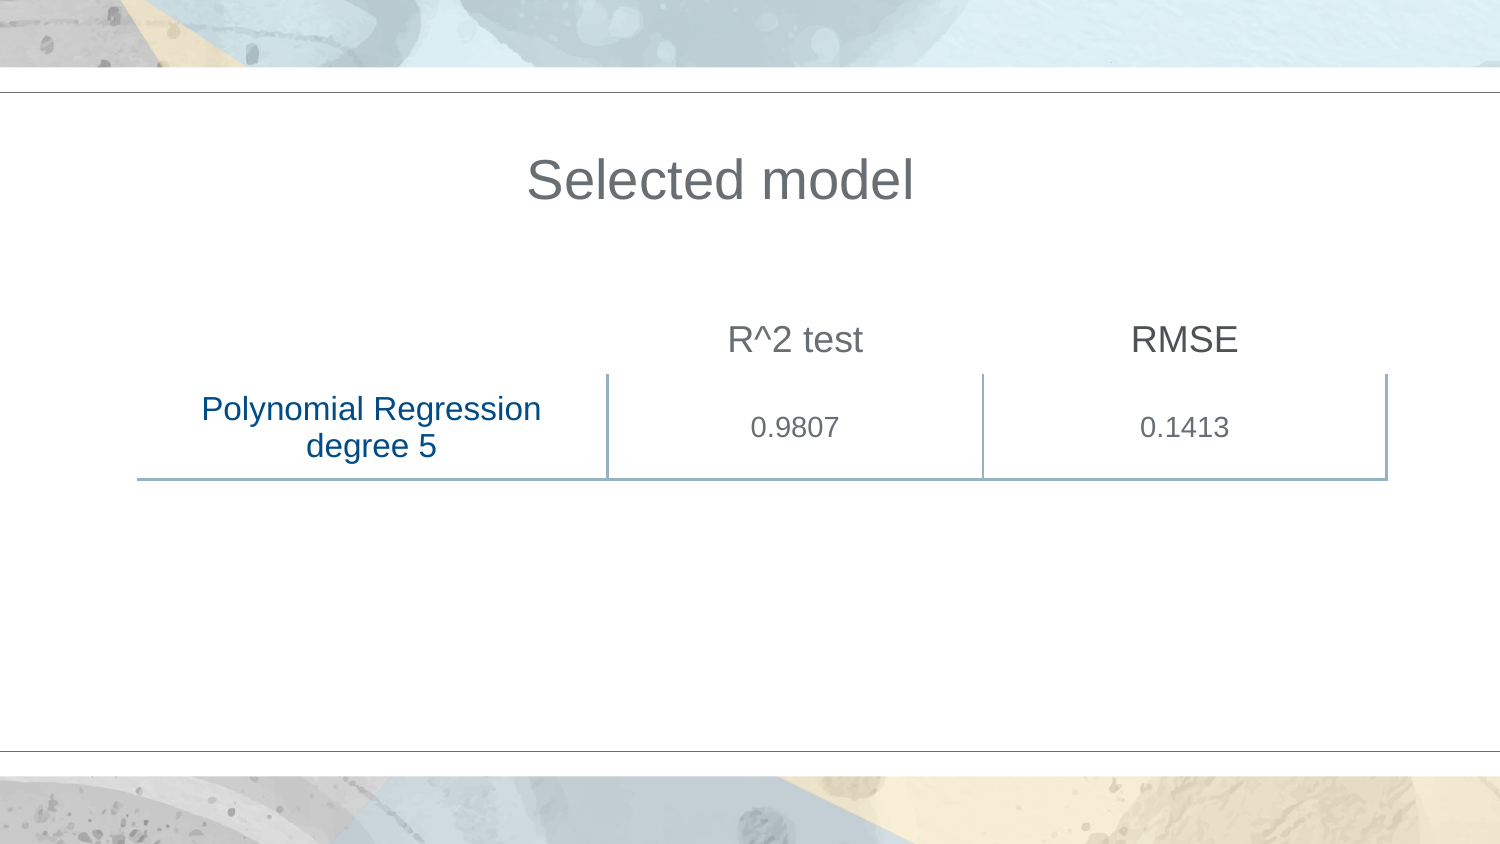

# Selected model
|  | R^2 test | RMSE |
| --- | --- | --- |
| Polynomial Regression degree 5 | 0.9807 | 0.1413 |